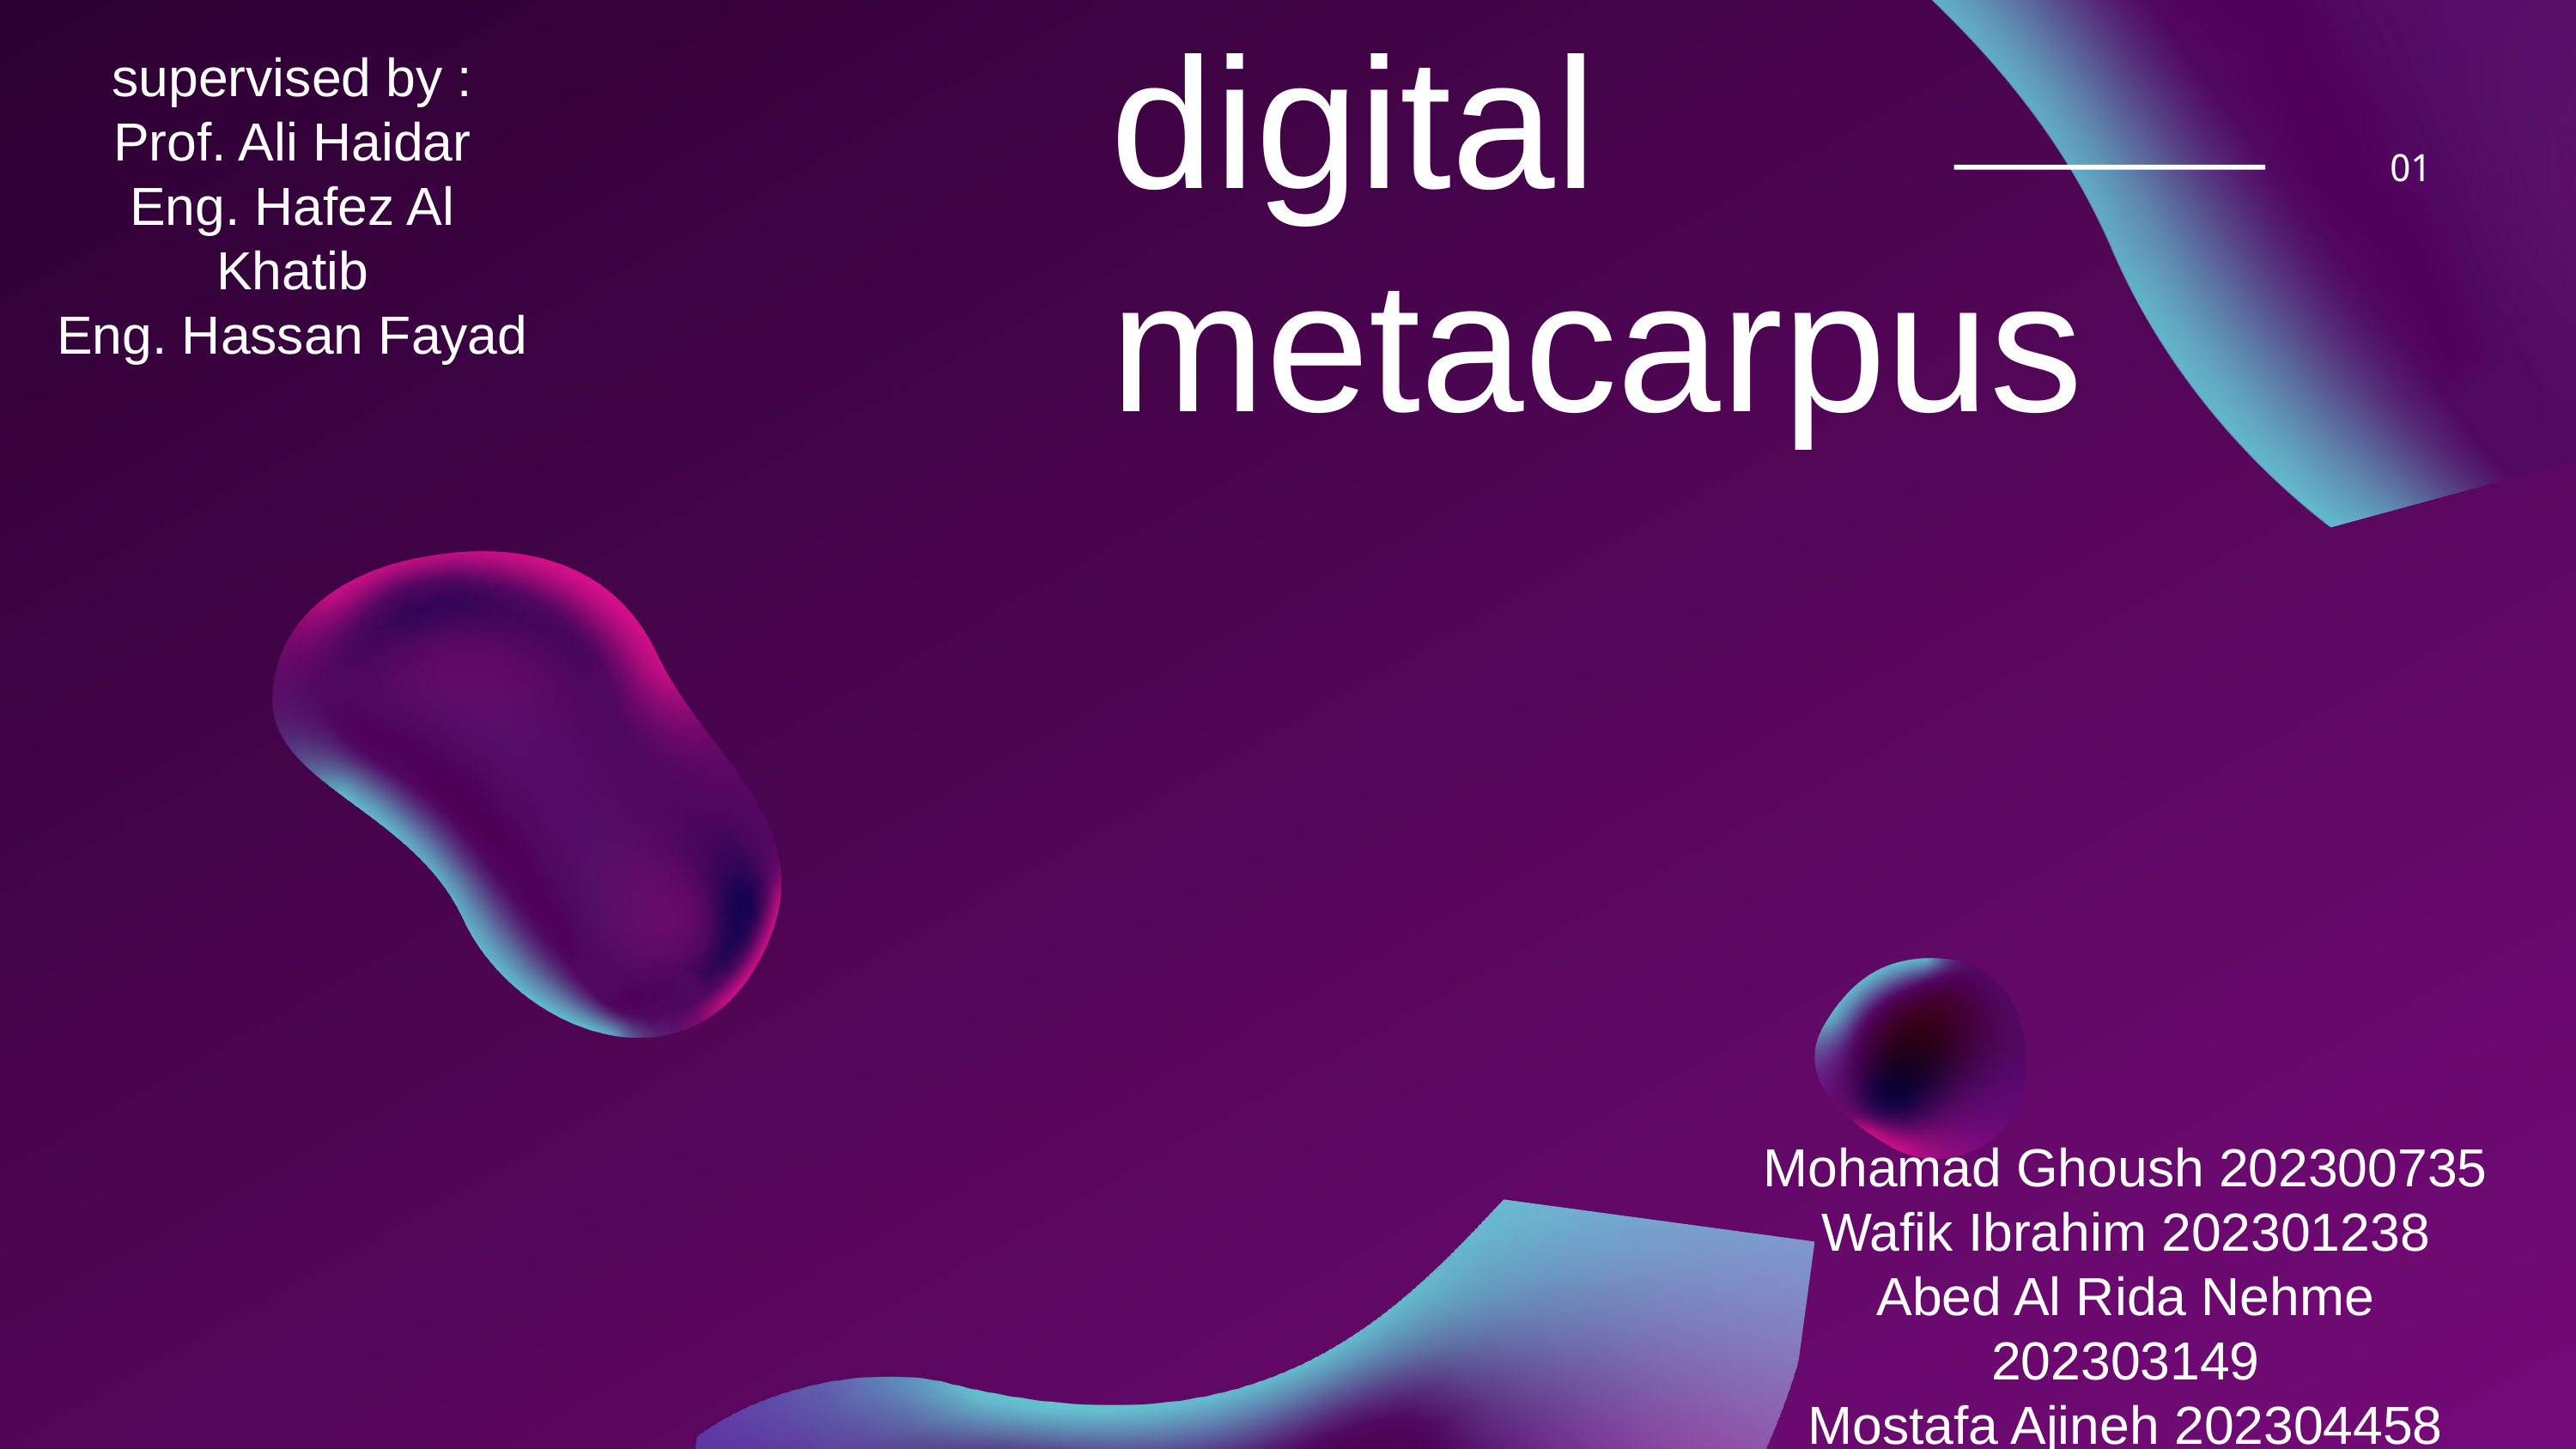

digital metacarpus
supervised by :
Prof. Ali Haidar
Eng. Hafez Al Khatib
Eng. Hassan Fayad

01

Mohamad Ghoush 202300735
Wafik Ibrahim 202301238
Abed Al Rida Nehme 202303149
Mostafa Ajineh 202304458